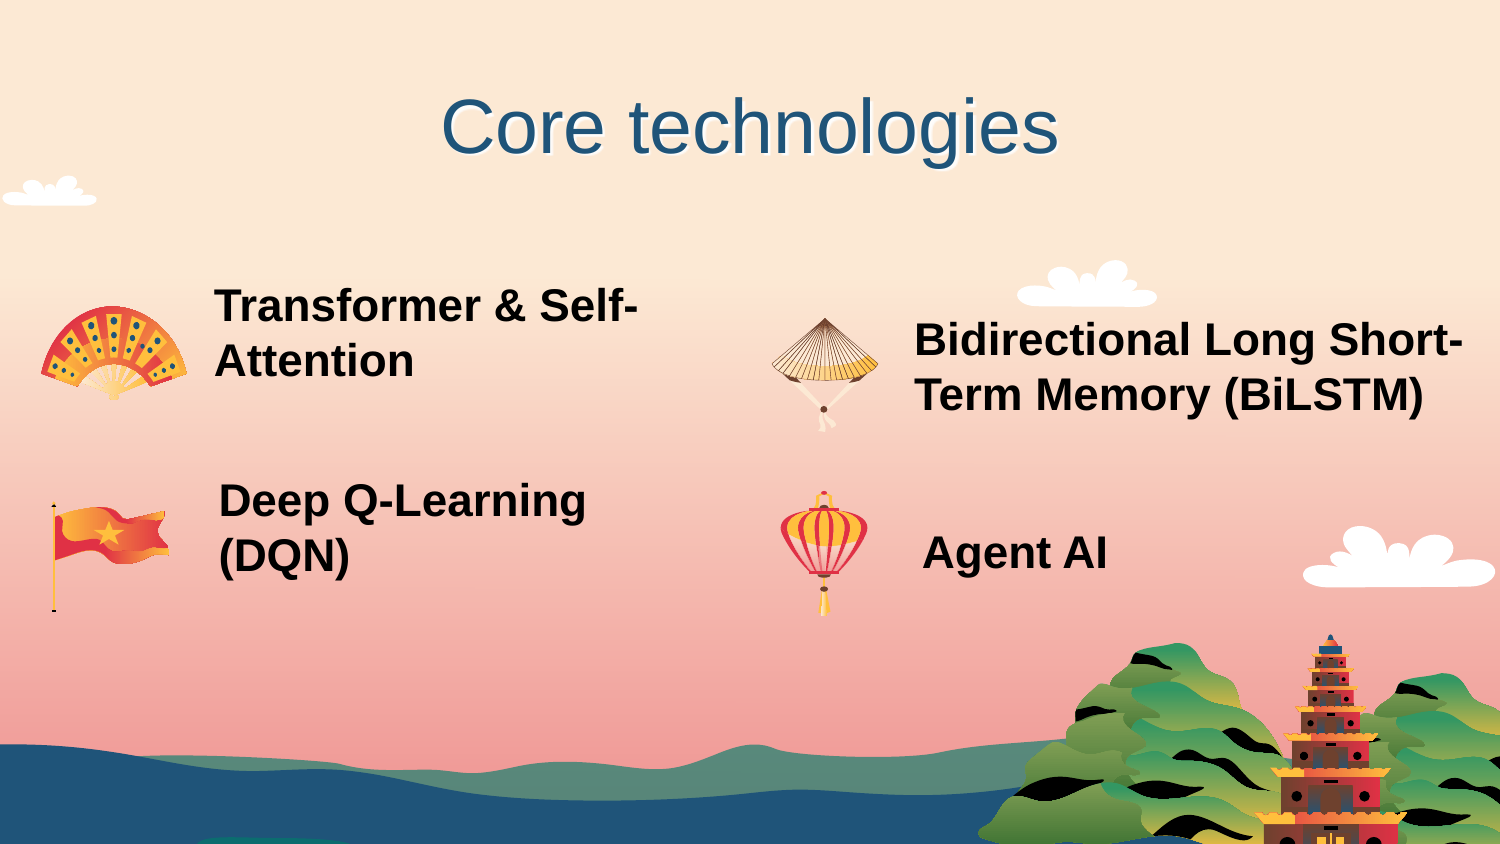

# Core technologies

Bidirectional Long Short-Term Memory (BiLSTM)

Transformer & Self-Attention

Agent AI
Deep Q-Learning (DQN)